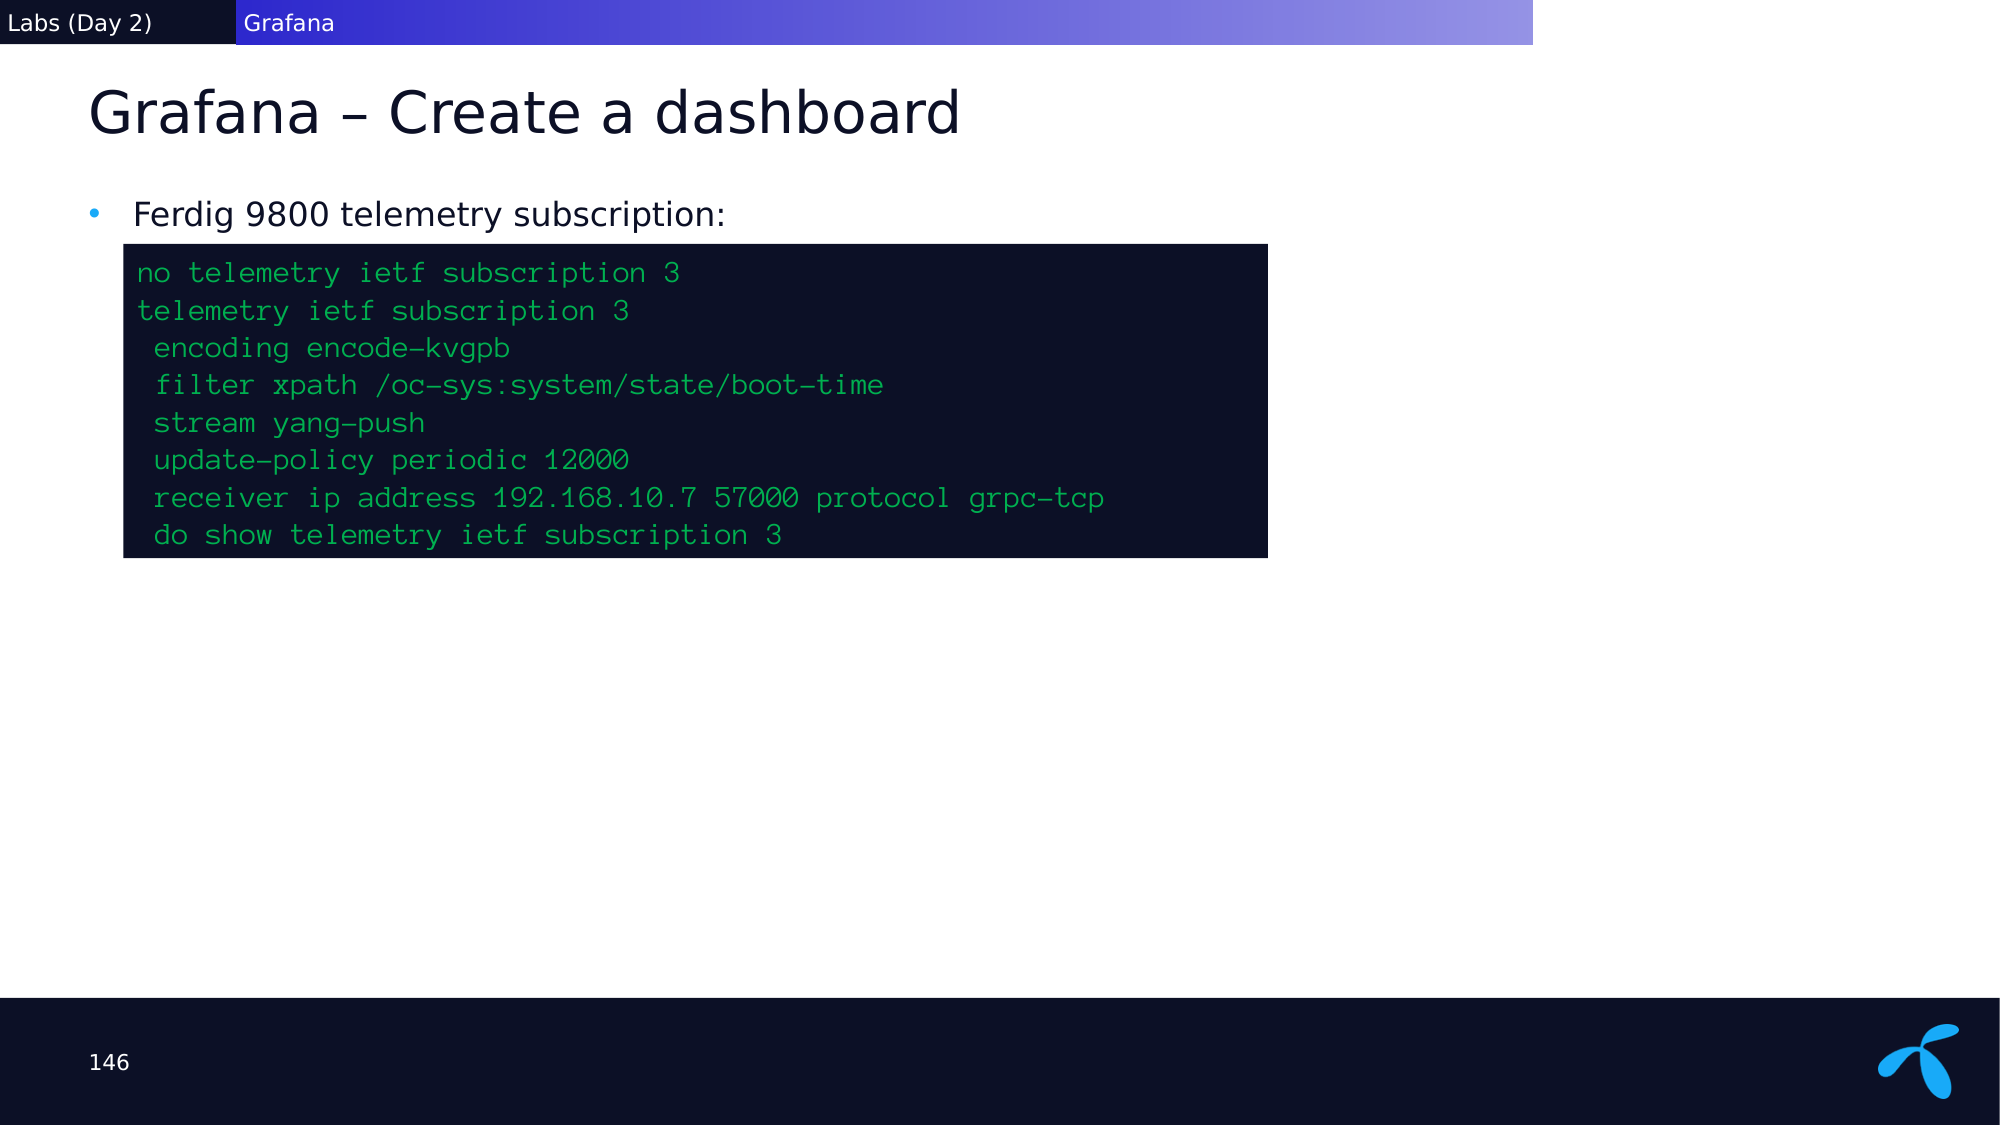

Labs (Day 2)
 Grafana
# Grafana – Create a dashboard
Ferdig 9800 telemetry subscription:
no telemetry ietf subscription 3
telemetry ietf subscription 3
 encoding encode-kvgpb
 filter xpath /oc-sys:system/state/boot-time
 stream yang-push
 update-policy periodic 12000
 receiver ip address 192.168.10.7 57000 protocol grpc-tcp
 do show telemetry ietf subscription 3
146